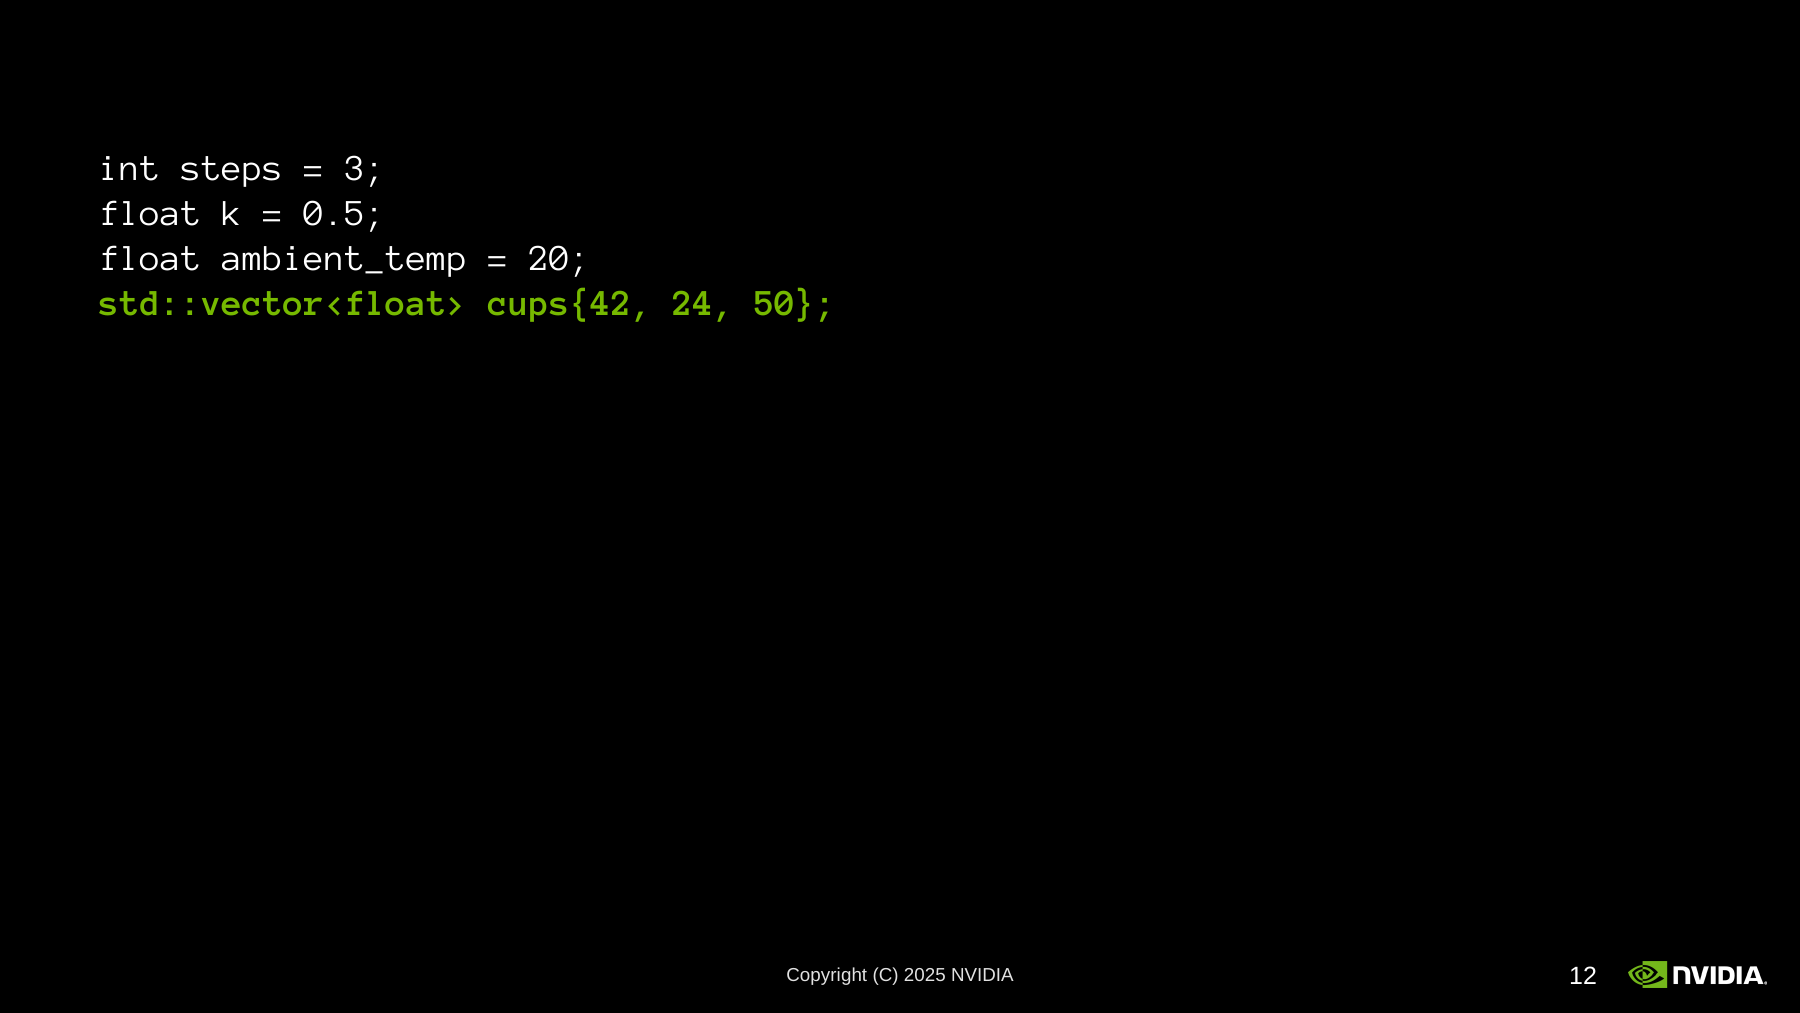

int steps = 3;
float k = 0.5;
float ambient_temp = 20;
std::vector<float> cups{42, 24, 50};
Copyright (C) 2025 NVIDIA
12